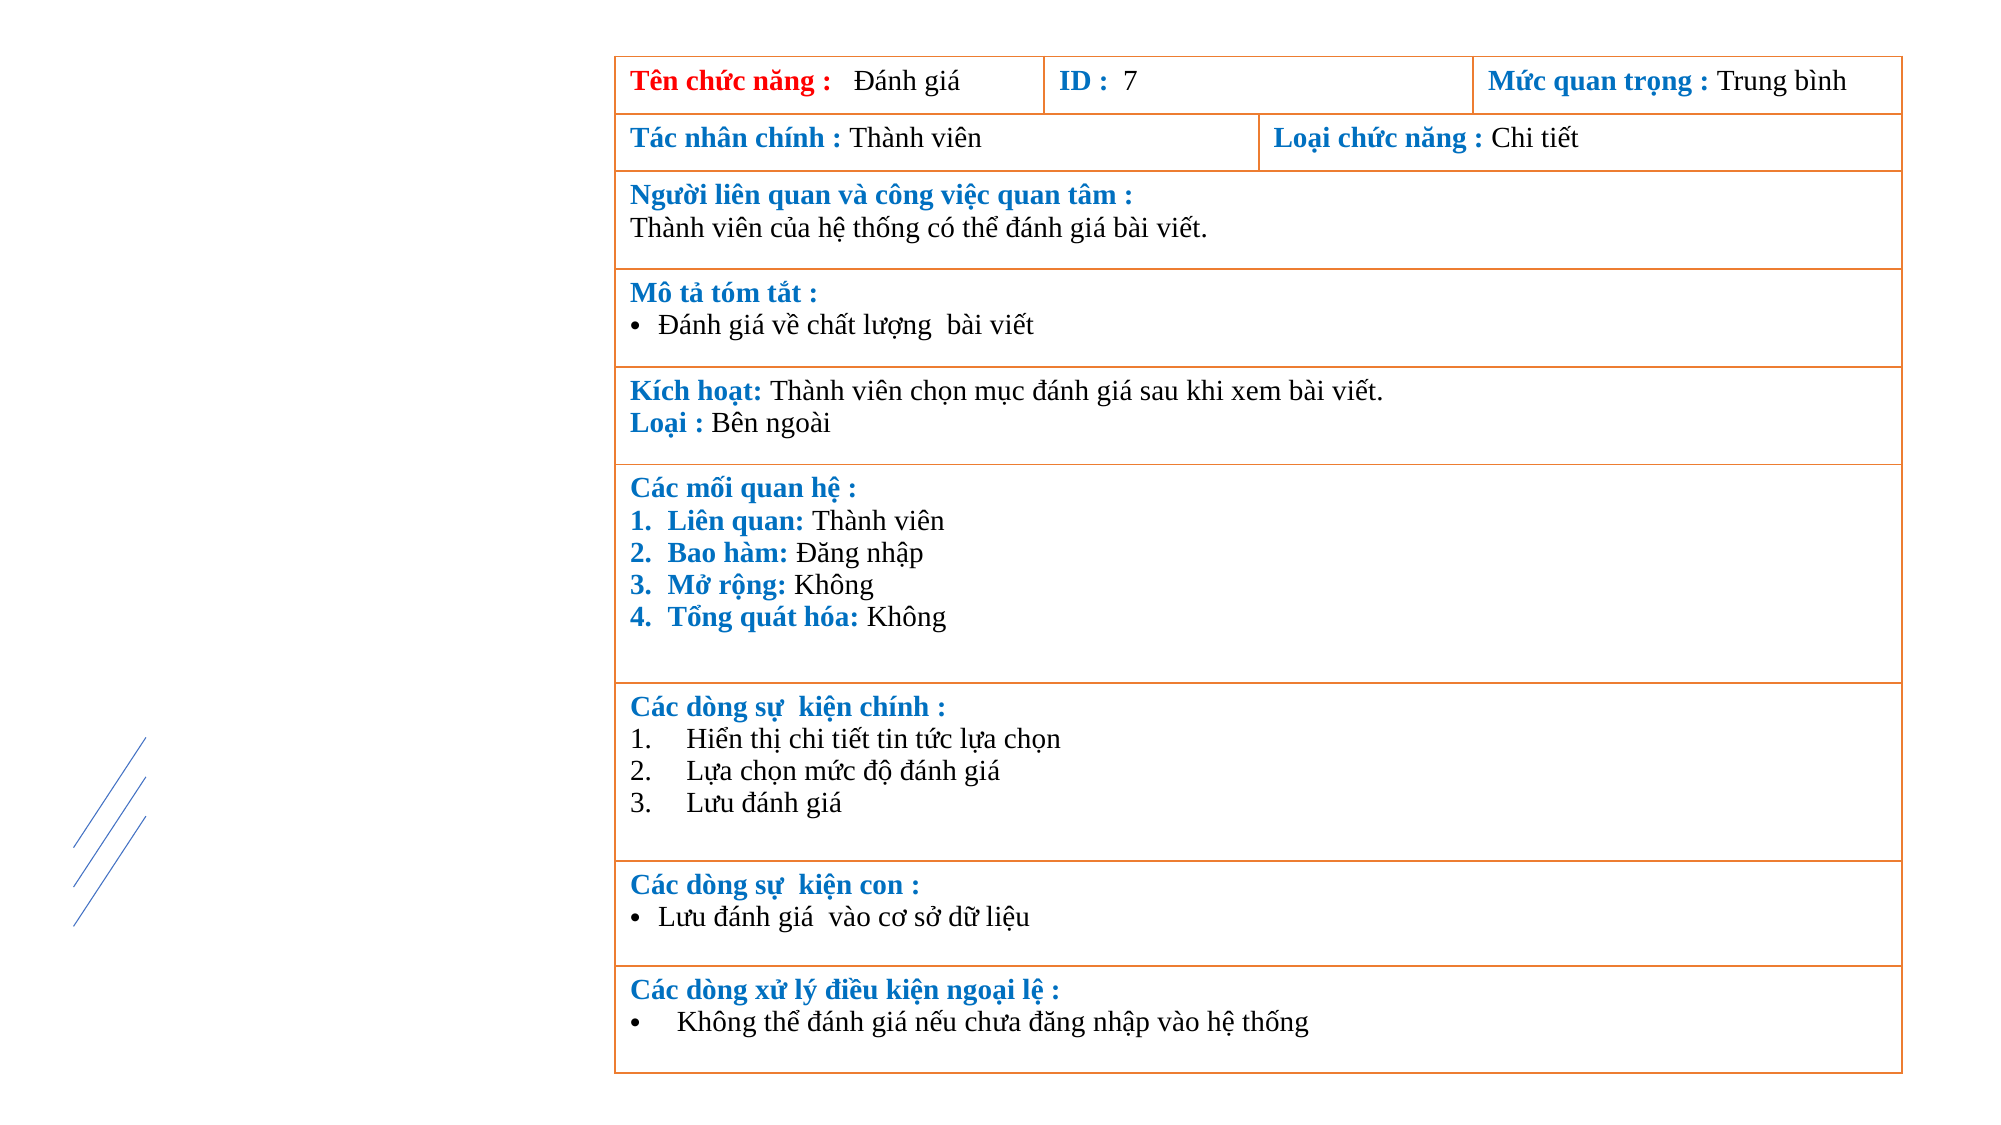

| Tên chức năng : Đánh giá | ID : 7 |  | Mức quan trọng : Trung bình |
| --- | --- | --- | --- |
| Tác nhân chính : Thành viên |  | Loại chức năng : Chi tiết |  |
| Người liên quan và công việc quan tâm : Thành viên của hệ thống có thể đánh giá bài viết. |  |  |  |
| Mô tả tóm tắt : Đánh giá về chất lượng bài viết |  |  |  |
| Kích hoạt: Thành viên chọn mục đánh giá sau khi xem bài viết. Loại : Bên ngoài |  |  |  |
| Các mối quan hệ : Liên quan: Thành viên Bao hàm: Đăng nhập Mở rộng: Không Tổng quát hóa: Không |  |  |  |
| Các dòng sự kiện chính : Hiển thị chi tiết tin tức lựa chọn Lựa chọn mức độ đánh giá Lưu đánh giá |  |  |  |
| Các dòng sự kiện con : Lưu đánh giá vào cơ sở dữ liệu |  |  |  |
| Các dòng xử lý điều kiện ngoại lệ : Không thể đánh giá nếu chưa đăng nhập vào hệ thống |  |  |  |